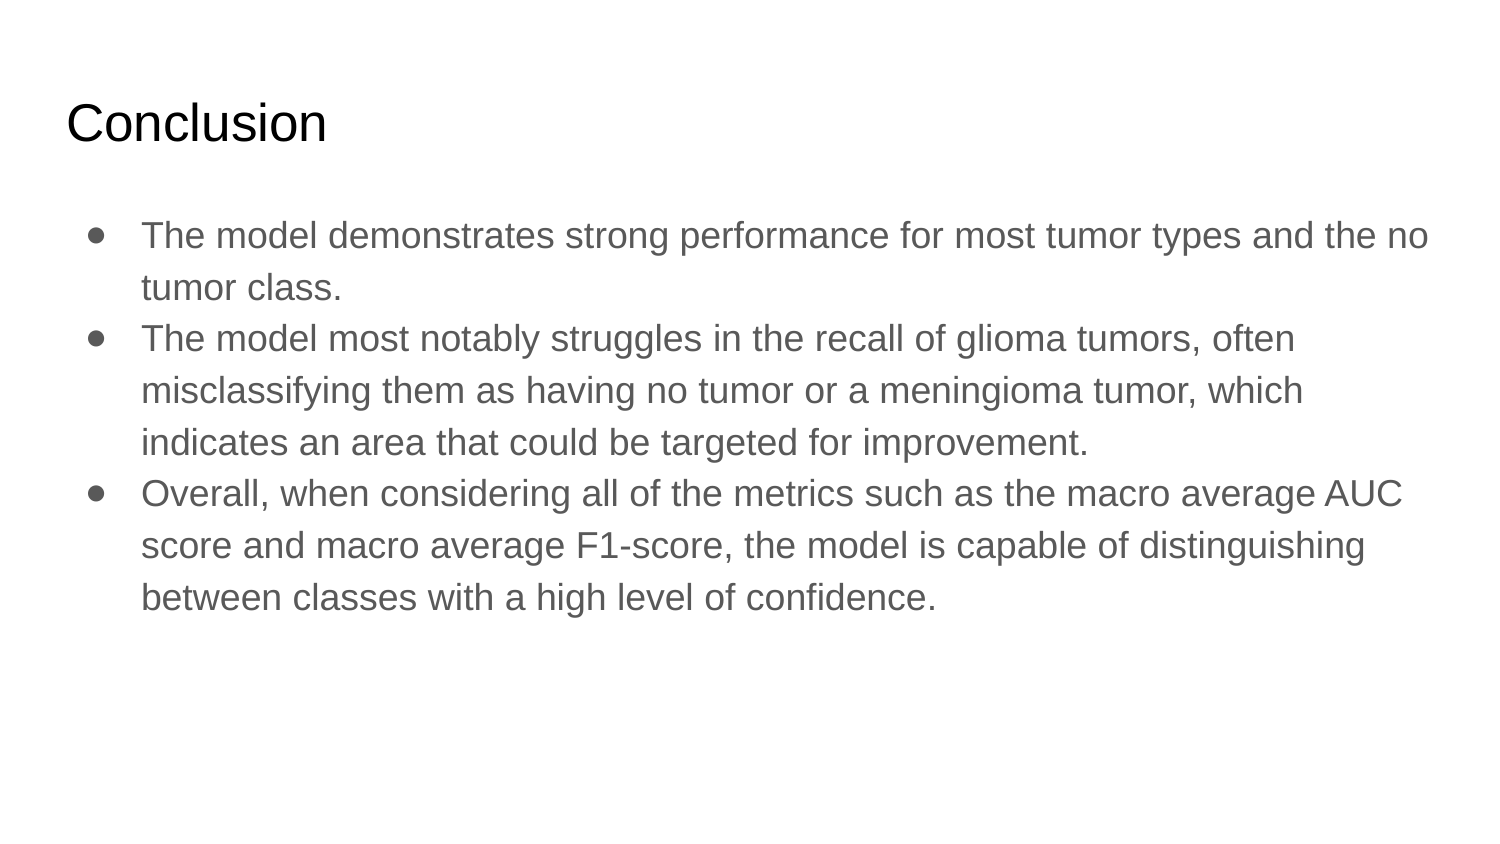

# Conclusion
The model demonstrates strong performance for most tumor types and the no tumor class.
The model most notably struggles in the recall of glioma tumors, often misclassifying them as having no tumor or a meningioma tumor, which indicates an area that could be targeted for improvement.
Overall, when considering all of the metrics such as the macro average AUC score and macro average F1-score, the model is capable of distinguishing between classes with a high level of confidence.